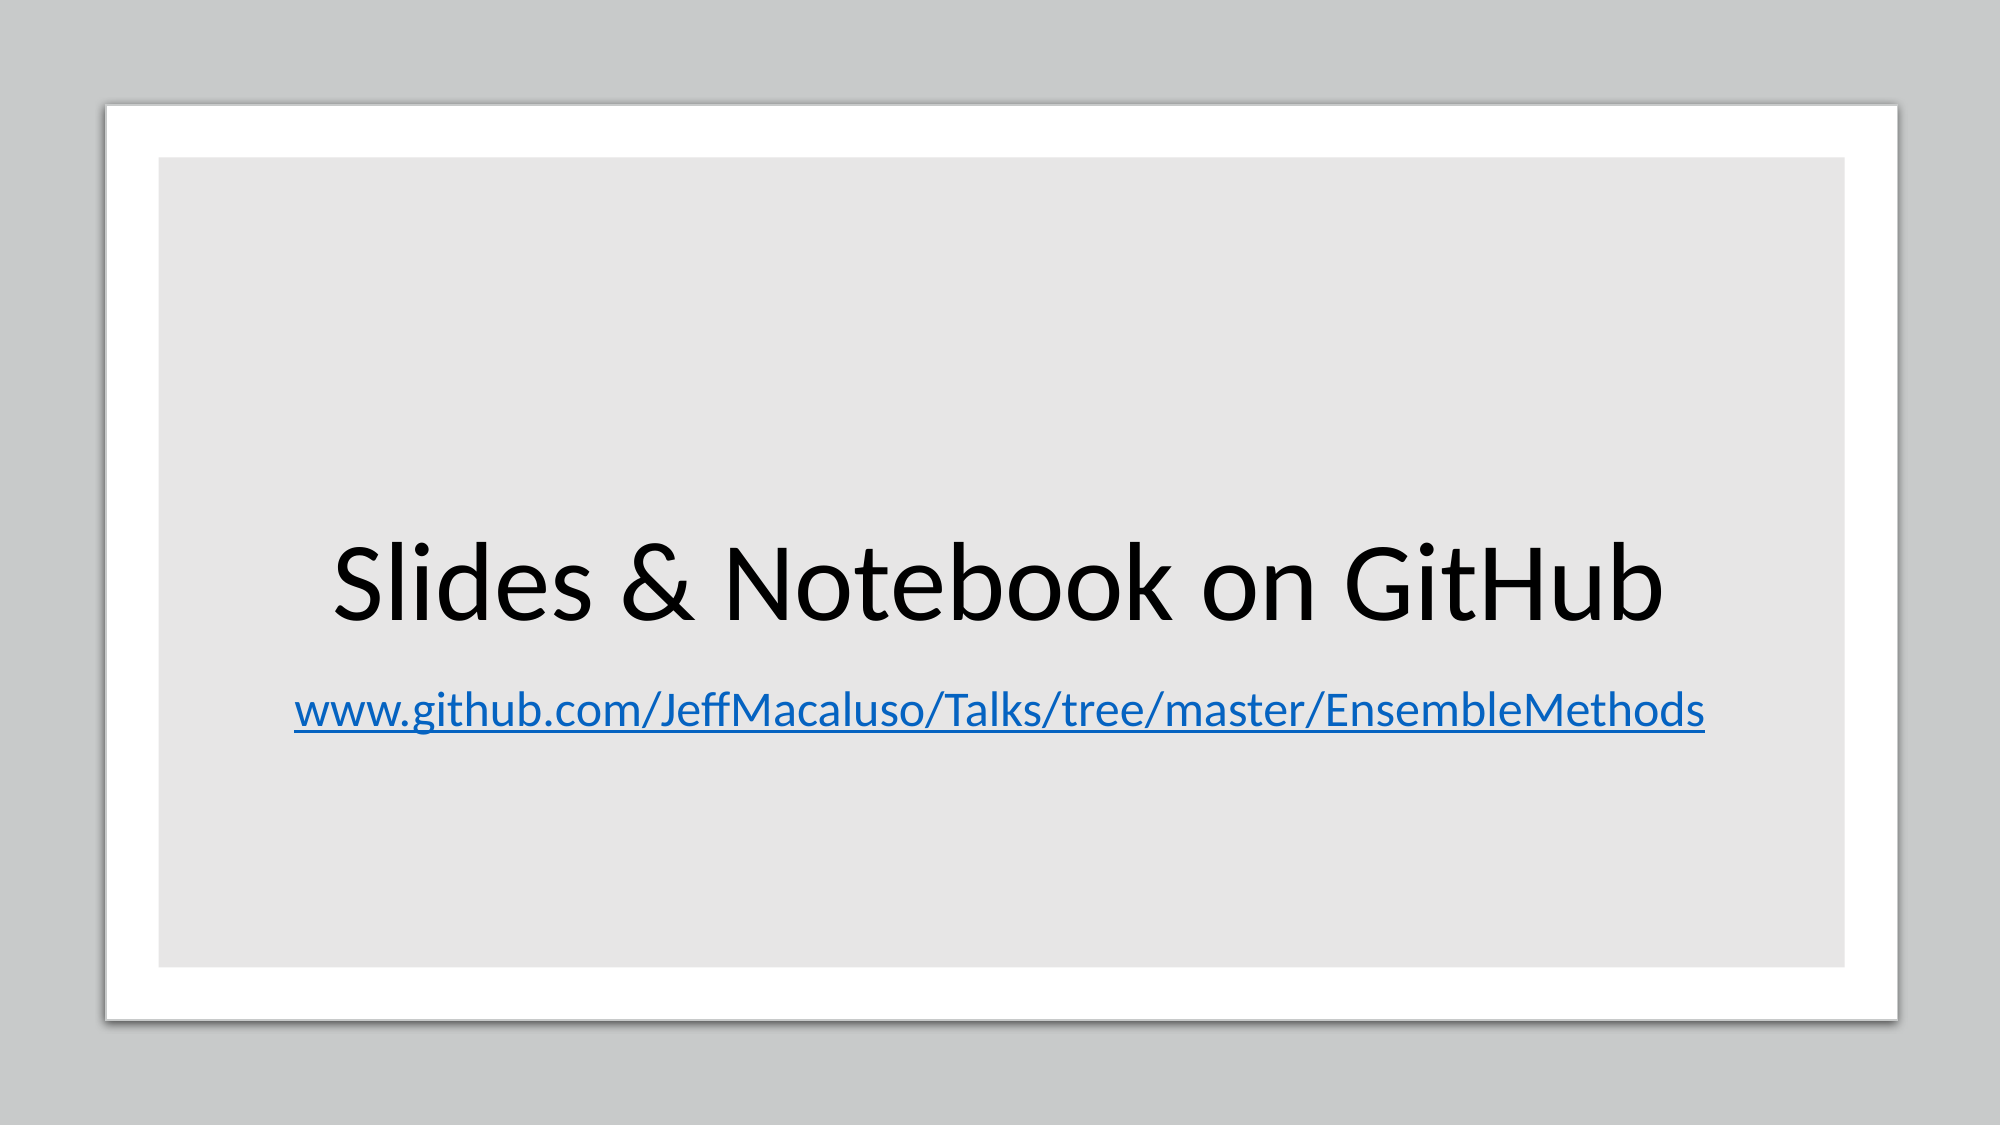

# Slides & Notebook on GitHub
www.github.com/JeffMacaluso/Talks/tree/master/EnsembleMethods